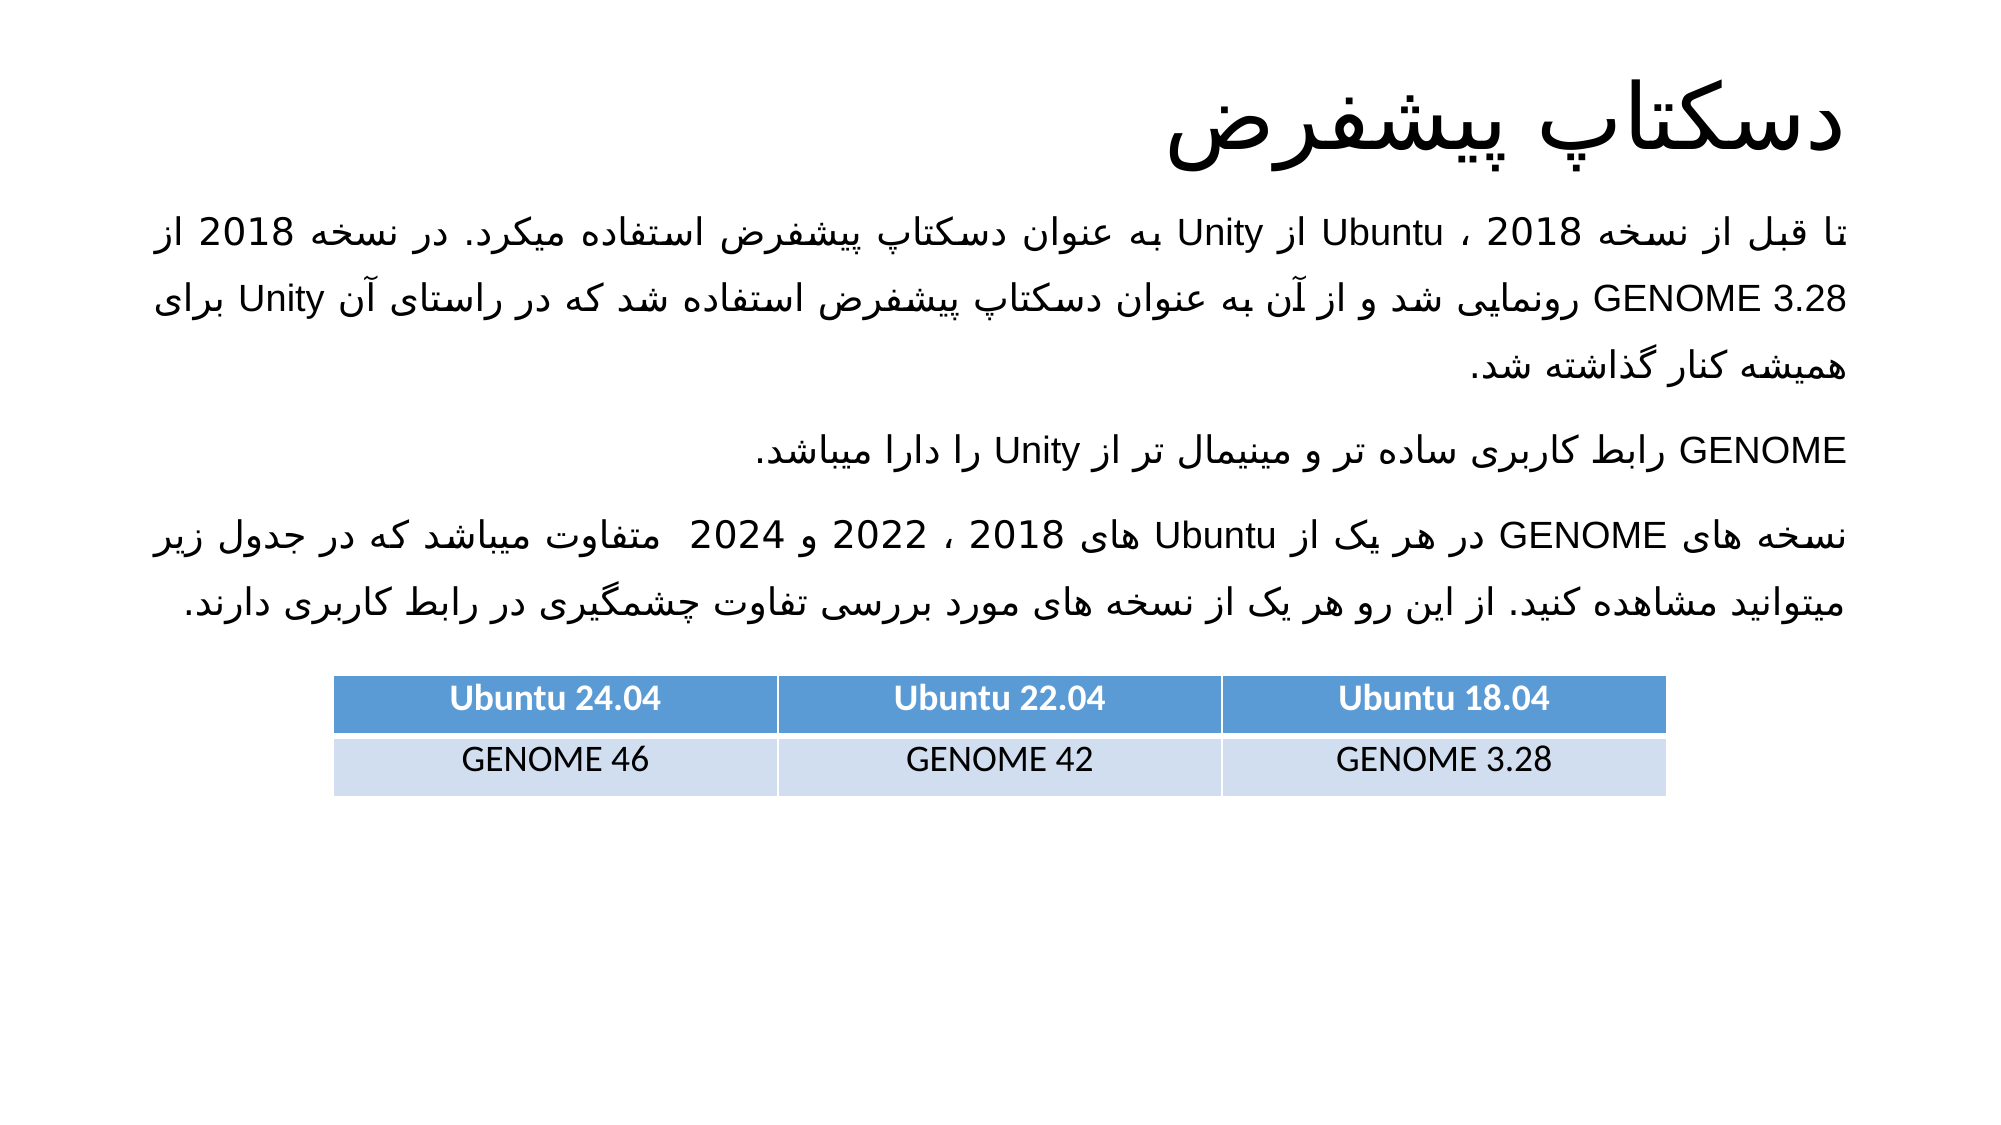

# دسکتاپ پیشفرض
تا قبل از نسخه 2018 ، Ubuntu از Unity به عنوان دسکتاپ پیشفرض استفاده میکرد. در نسخه 2018 از GENOME 3.28 رونمایی شد و از آن به عنوان دسکتاپ پیشفرض استفاده شد که در راستای آن Unity برای همیشه کنار گذاشته شد.
GENOME رابط کاربری ساده تر و مینیمال تر از Unity را دارا میباشد.
نسخه های GENOME در هر یک از Ubuntu های 2018 ، 2022 و 2024  متفاوت میباشد که در جدول زیر میتوانید مشاهده کنید. از این رو هر یک از نسخه های مورد بررسی تفاوت چشمگیری در رابط کاربری دارند.
| Ubuntu 24.04 | Ubuntu 22.04 | Ubuntu 18.04 |
| --- | --- | --- |
| GENOME 46 | GENOME 42 | GENOME 3.28 |